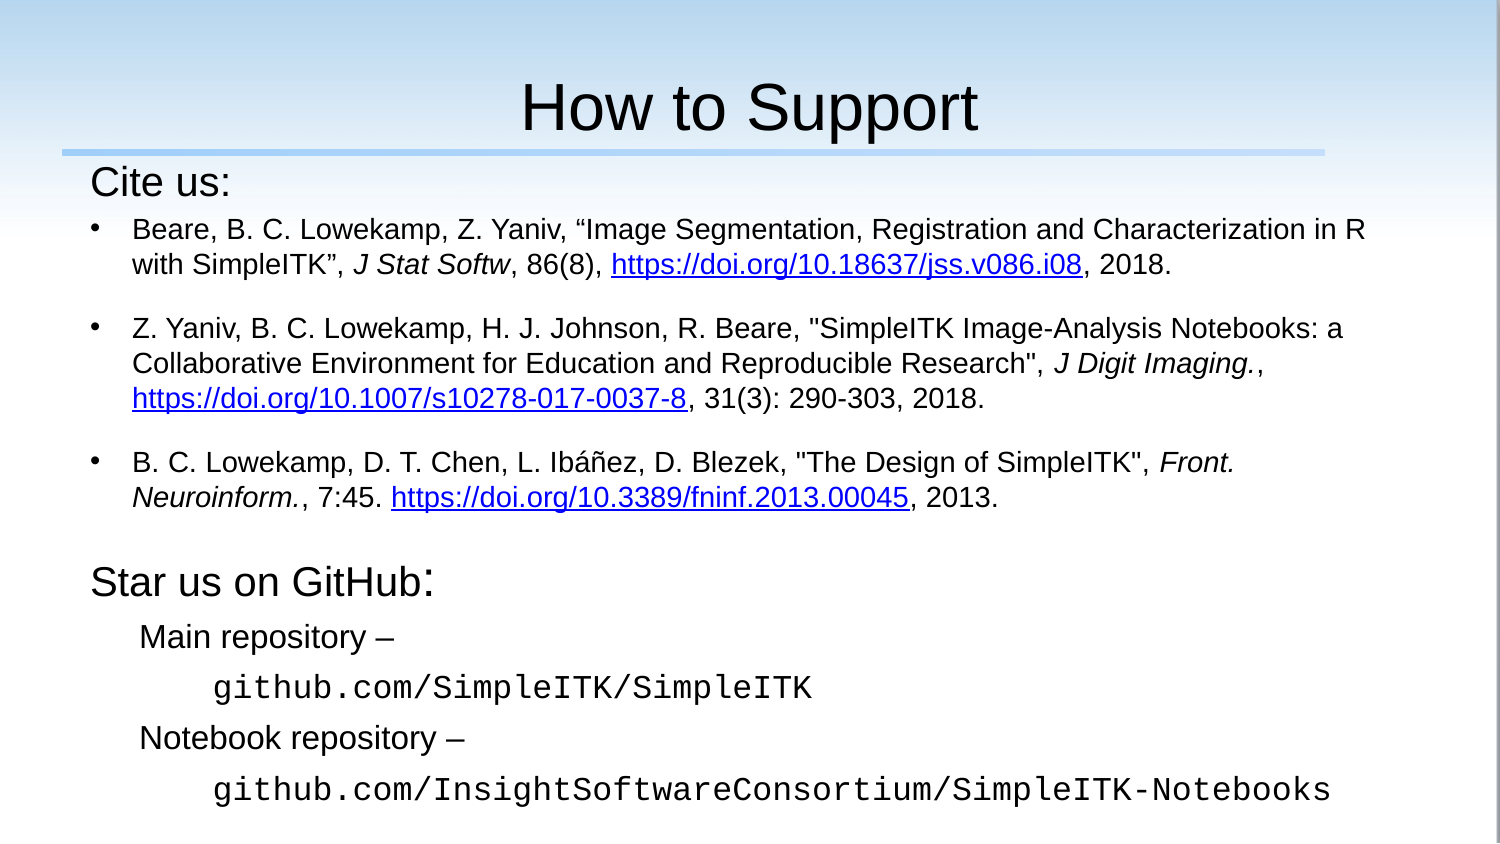

# How to Support
Cite us:
Beare, B. C. Lowekamp, Z. Yaniv, “Image Segmentation, Registration and Characterization in R with SimpleITK”, J Stat Softw, 86(8), https://doi.org/10.18637/jss.v086.i08, 2018.

Z. Yaniv, B. C. Lowekamp, H. J. Johnson, R. Beare, "SimpleITK Image-Analysis Notebooks: a Collaborative Environment for Education and Reproducible Research", J Digit Imaging., https://doi.org/10.1007/s10278-017-0037-8, 31(3): 290-303, 2018.

B. C. Lowekamp, D. T. Chen, L. Ibáñez, D. Blezek, "The Design of SimpleITK", Front. Neuroinform., 7:45. https://doi.org/10.3389/fninf.2013.00045, 2013.

Star us on GitHub:
Main repository –
      github.com/SimpleITK/SimpleITK
Notebook repository –
      github.com/InsightSoftwareConsortium/SimpleITK-Notebooks